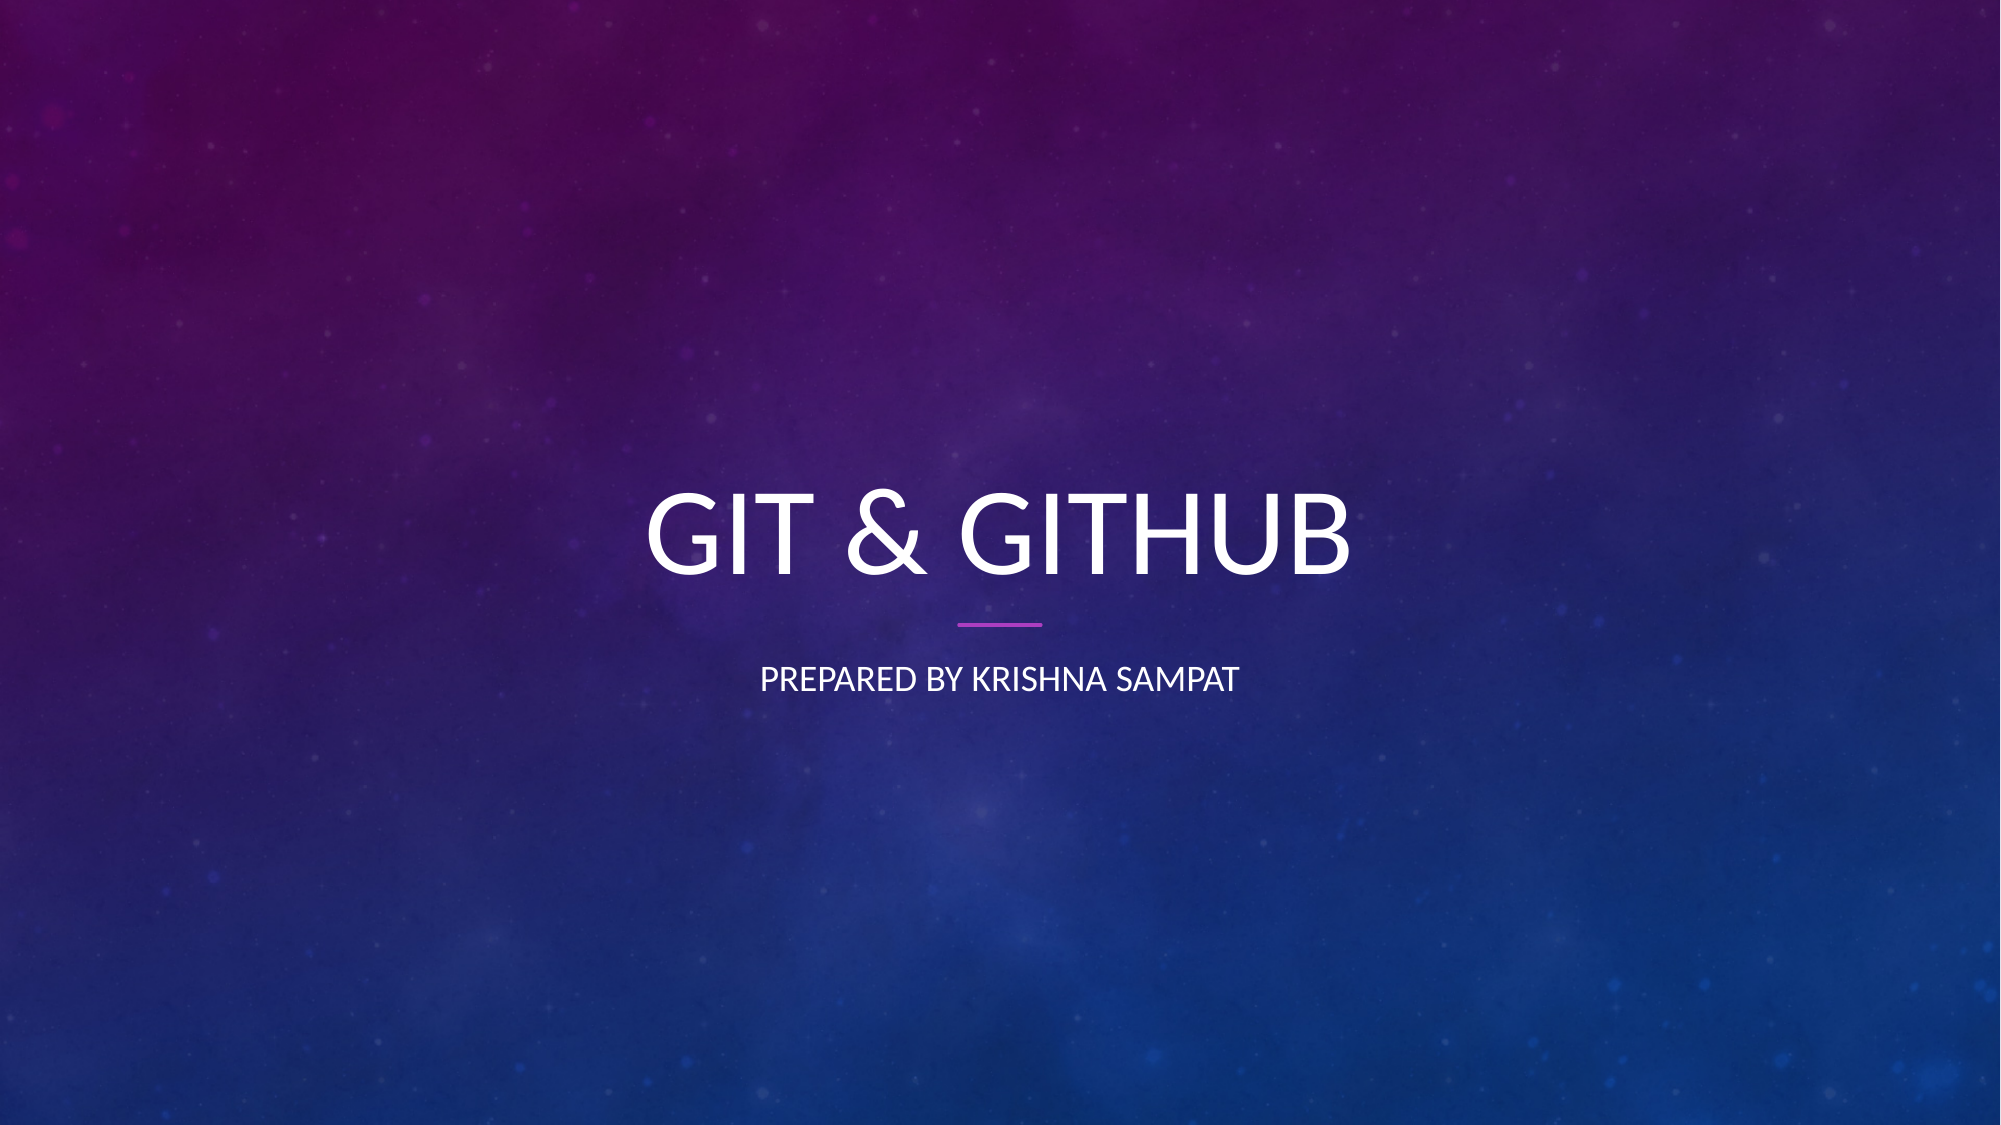

# Git & GitHub
Prepared by Krishna Sampat